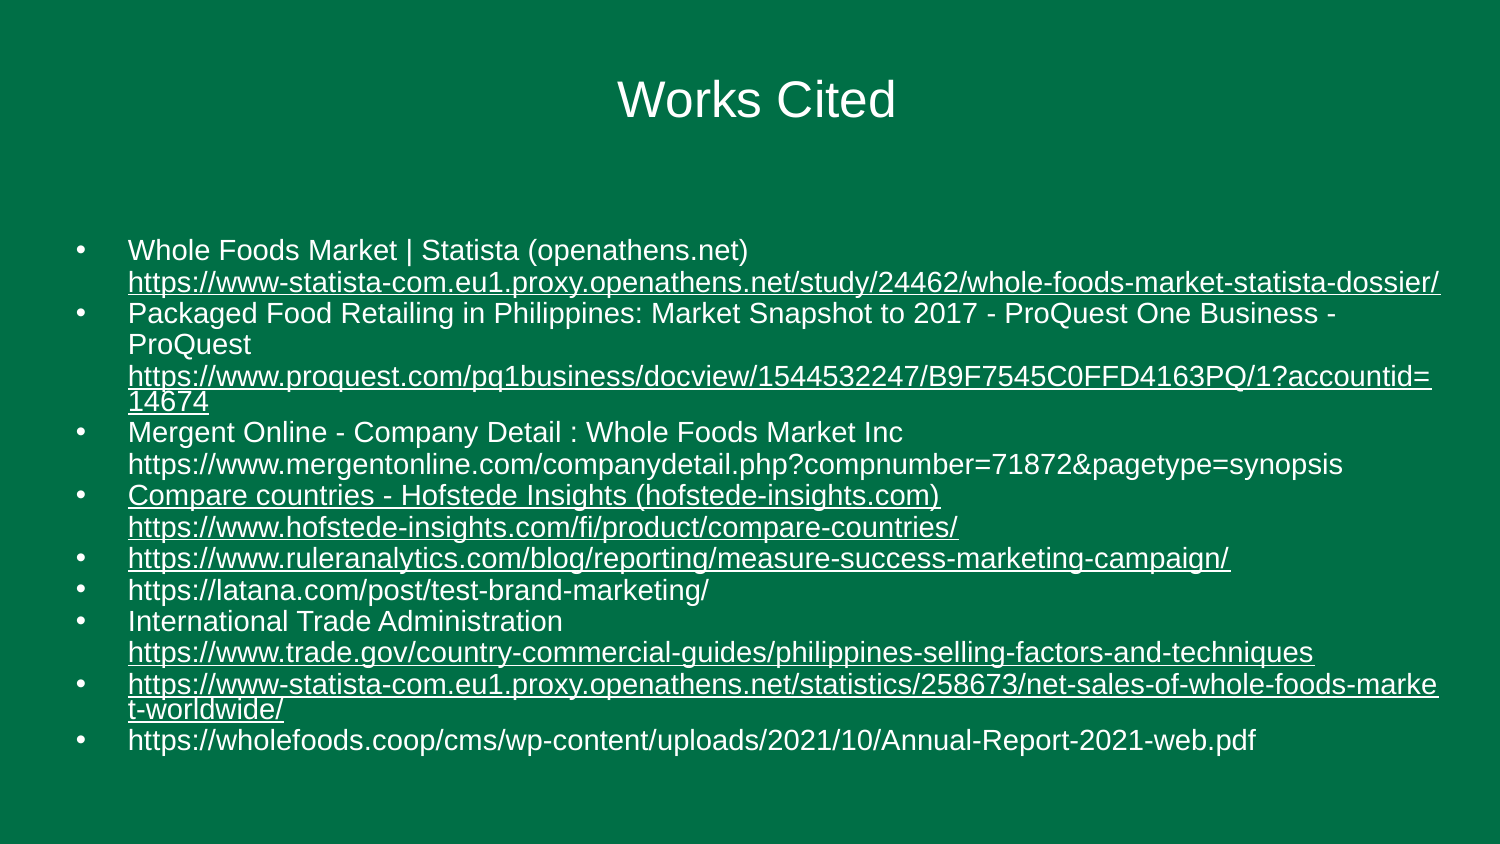

Works Cited
Whole Foods Market | Statista (openathens.net)
https://www-statista-com.eu1.proxy.openathens.net/study/24462/whole-foods-market-statista-dossier/
Packaged Food Retailing in Philippines: Market Snapshot to 2017 - ProQuest One Business - ProQuest
https://www.proquest.com/pq1business/docview/1544532247/B9F7545C0FFD4163PQ/1?accountid=14674
Mergent Online - Company Detail : Whole Foods Market Inc
https://www.mergentonline.com/companydetail.php?compnumber=71872&pagetype=synopsis
Compare countries - Hofstede Insights (hofstede-insights.com)
https://www.hofstede-insights.com/fi/product/compare-countries/
https://www.ruleranalytics.com/blog/reporting/measure-success-marketing-campaign/
https://latana.com/post/test-brand-marketing/
International Trade Administration https://www.trade.gov/country-commercial-guides/philippines-selling-factors-and-techniques
https://www-statista-com.eu1.proxy.openathens.net/statistics/258673/net-sales-of-whole-foods-market-worldwide/
https://wholefoods.coop/cms/wp-content/uploads/2021/10/Annual-Report-2021-web.pdf